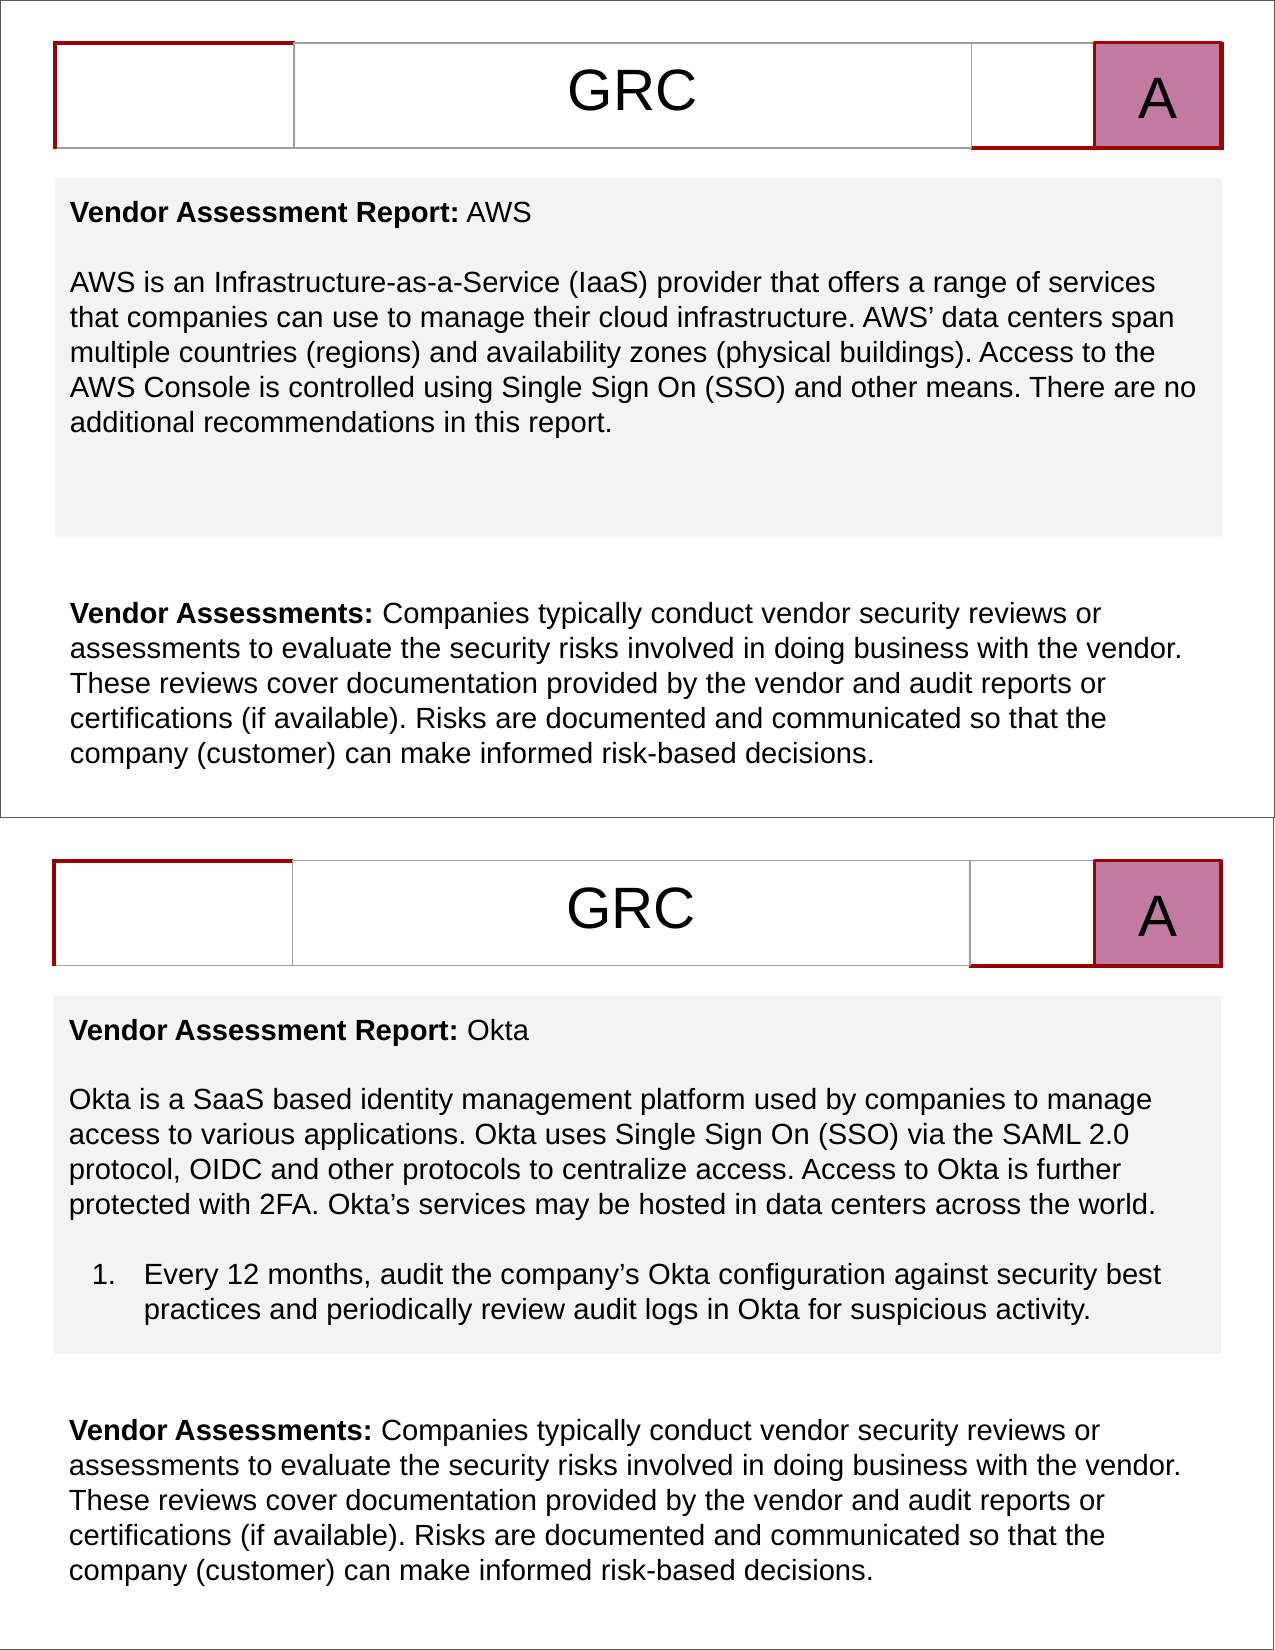

A
|  | GRC |  |
| --- | --- | --- |
Vendor Assessment Report: AWS

AWS is an Infrastructure-as-a-Service (IaaS) provider that offers a range of services that companies can use to manage their cloud infrastructure. AWS’ data centers span multiple countries (regions) and availability zones (physical buildings). Access to the AWS Console is controlled using Single Sign On (SSO) and other means. There are no additional recommendations in this report.
Vendor Assessments: Companies typically conduct vendor security reviews or assessments to evaluate the security risks involved in doing business with the vendor. These reviews cover documentation provided by the vendor and audit reports or certifications (if available). Risks are documented and communicated so that the company (customer) can make informed risk-based decisions.

A
|  | GRC |  |
| --- | --- | --- |
Vendor Assessment Report: Okta

Okta is a SaaS based identity management platform used by companies to manage access to various applications. Okta uses Single Sign On (SSO) via the SAML 2.0 protocol, OIDC and other protocols to centralize access. Access to Okta is further protected with 2FA. Okta’s services may be hosted in data centers across the world.

Every 12 months, audit the company’s Okta configuration against security best practices and periodically review audit logs in Okta for suspicious activity.
Vendor Assessments: Companies typically conduct vendor security reviews or assessments to evaluate the security risks involved in doing business with the vendor. These reviews cover documentation provided by the vendor and audit reports or certifications (if available). Risks are documented and communicated so that the company (customer) can make informed risk-based decisions.